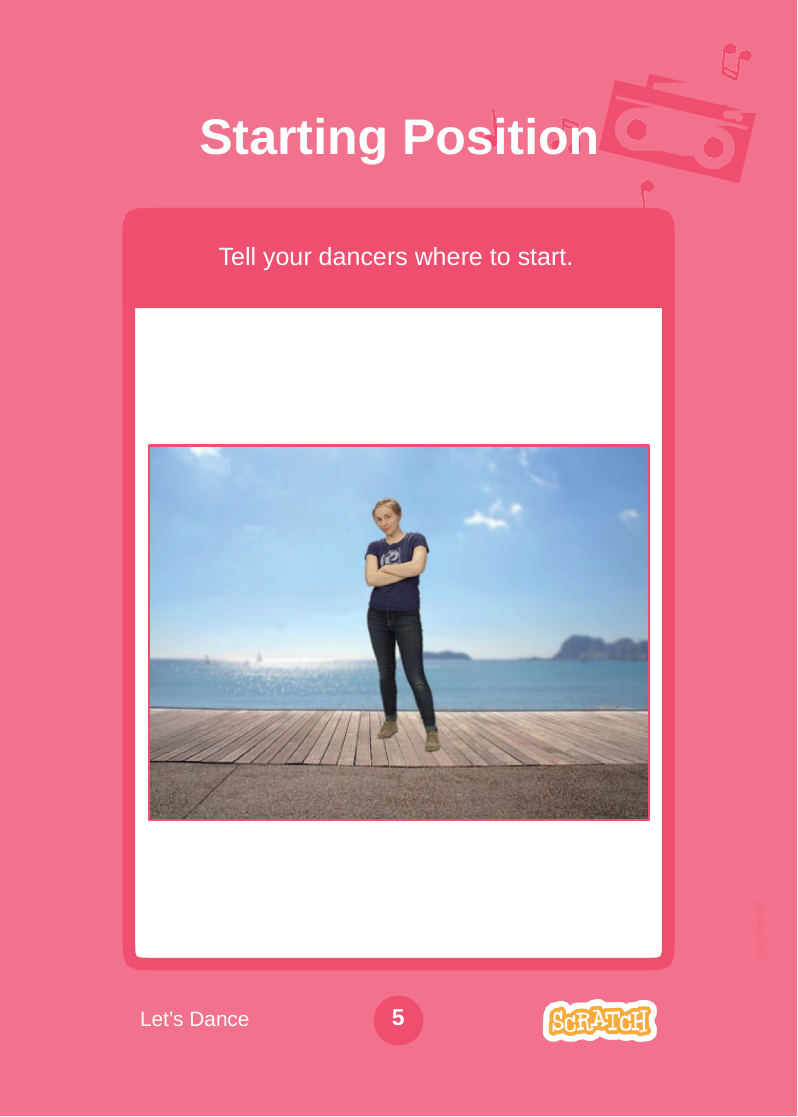

# Starting Position

Tell your dancers where to start.

yyyymmdd

5
Let’s Dance